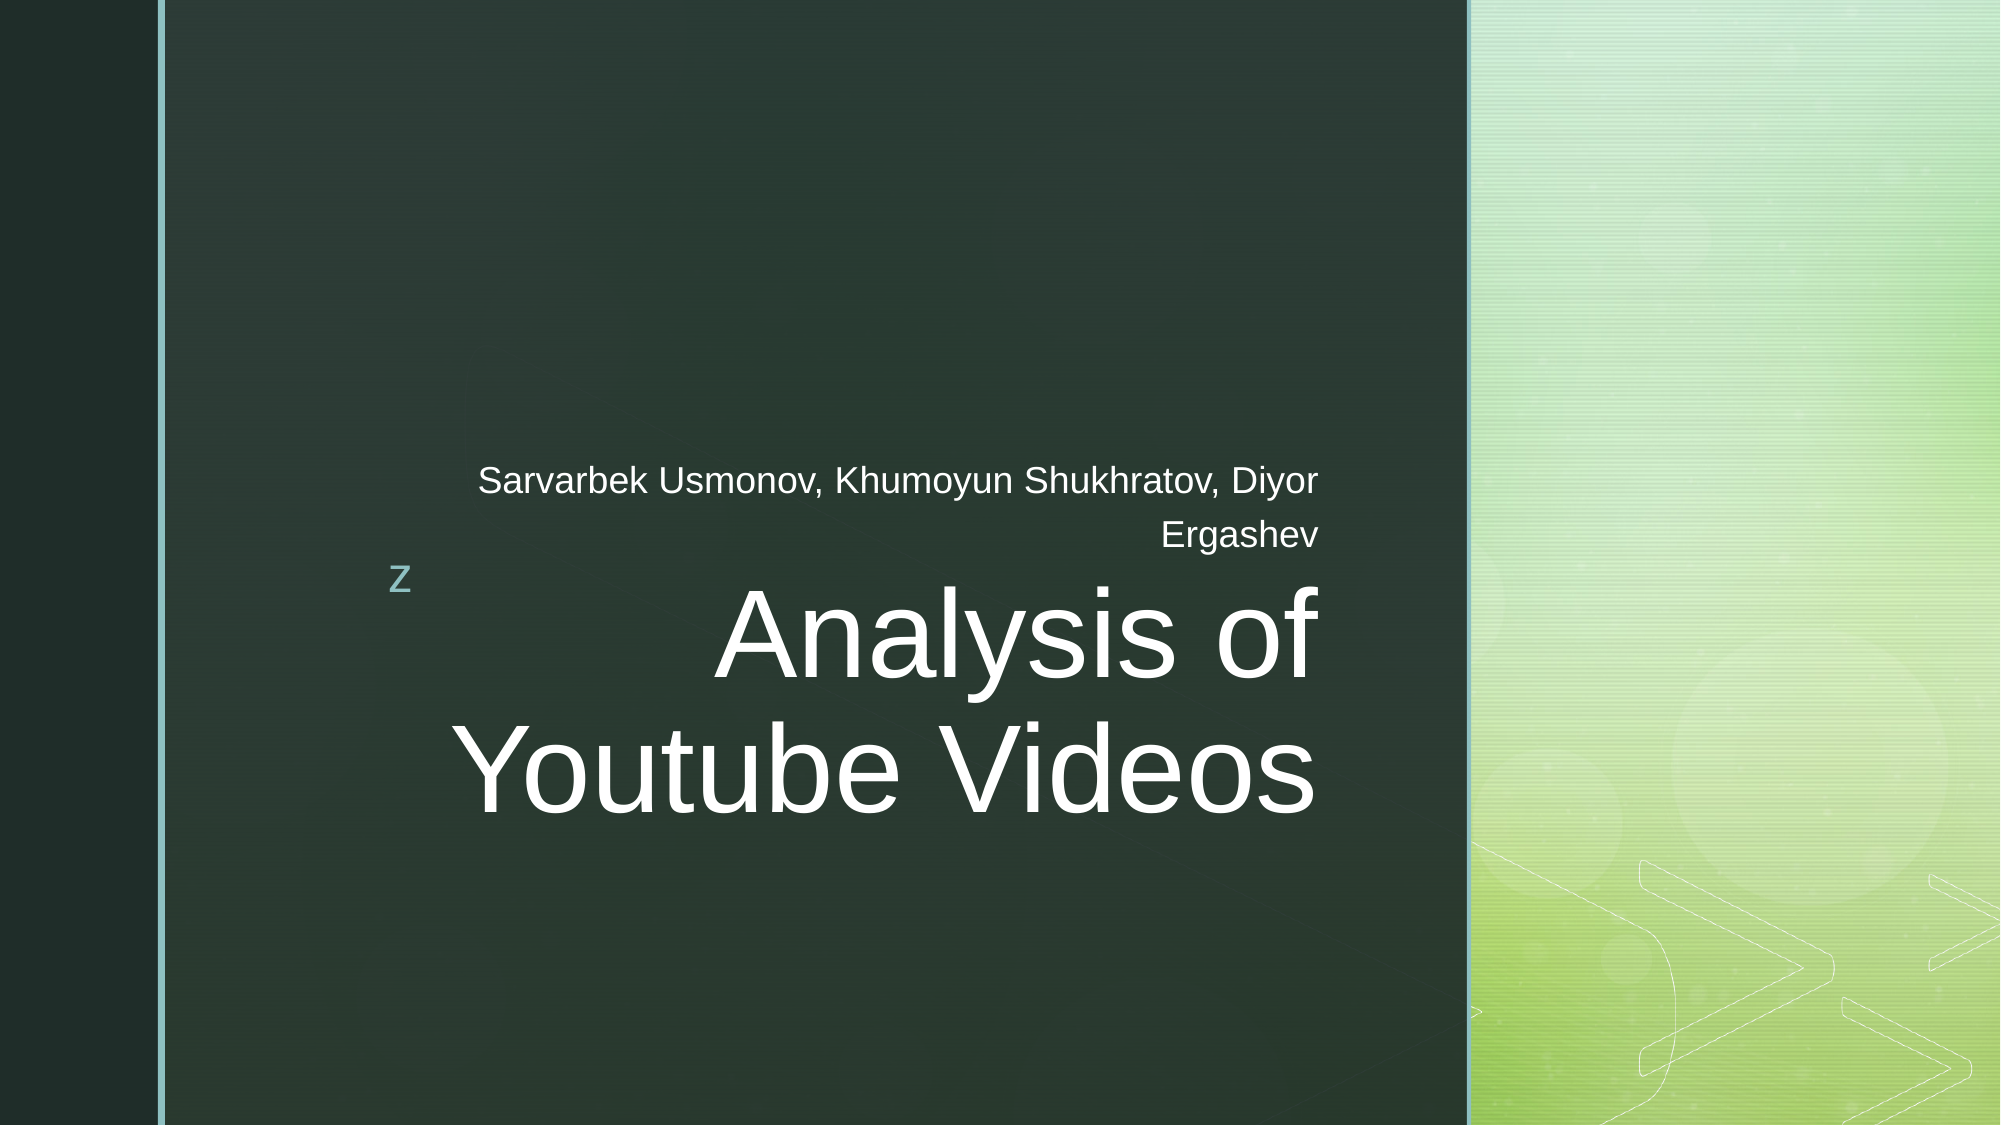

Sarvarbek Usmonov, Khumoyun Shukhratov, Diyor Ergashev
# Analysis of Youtube Videos